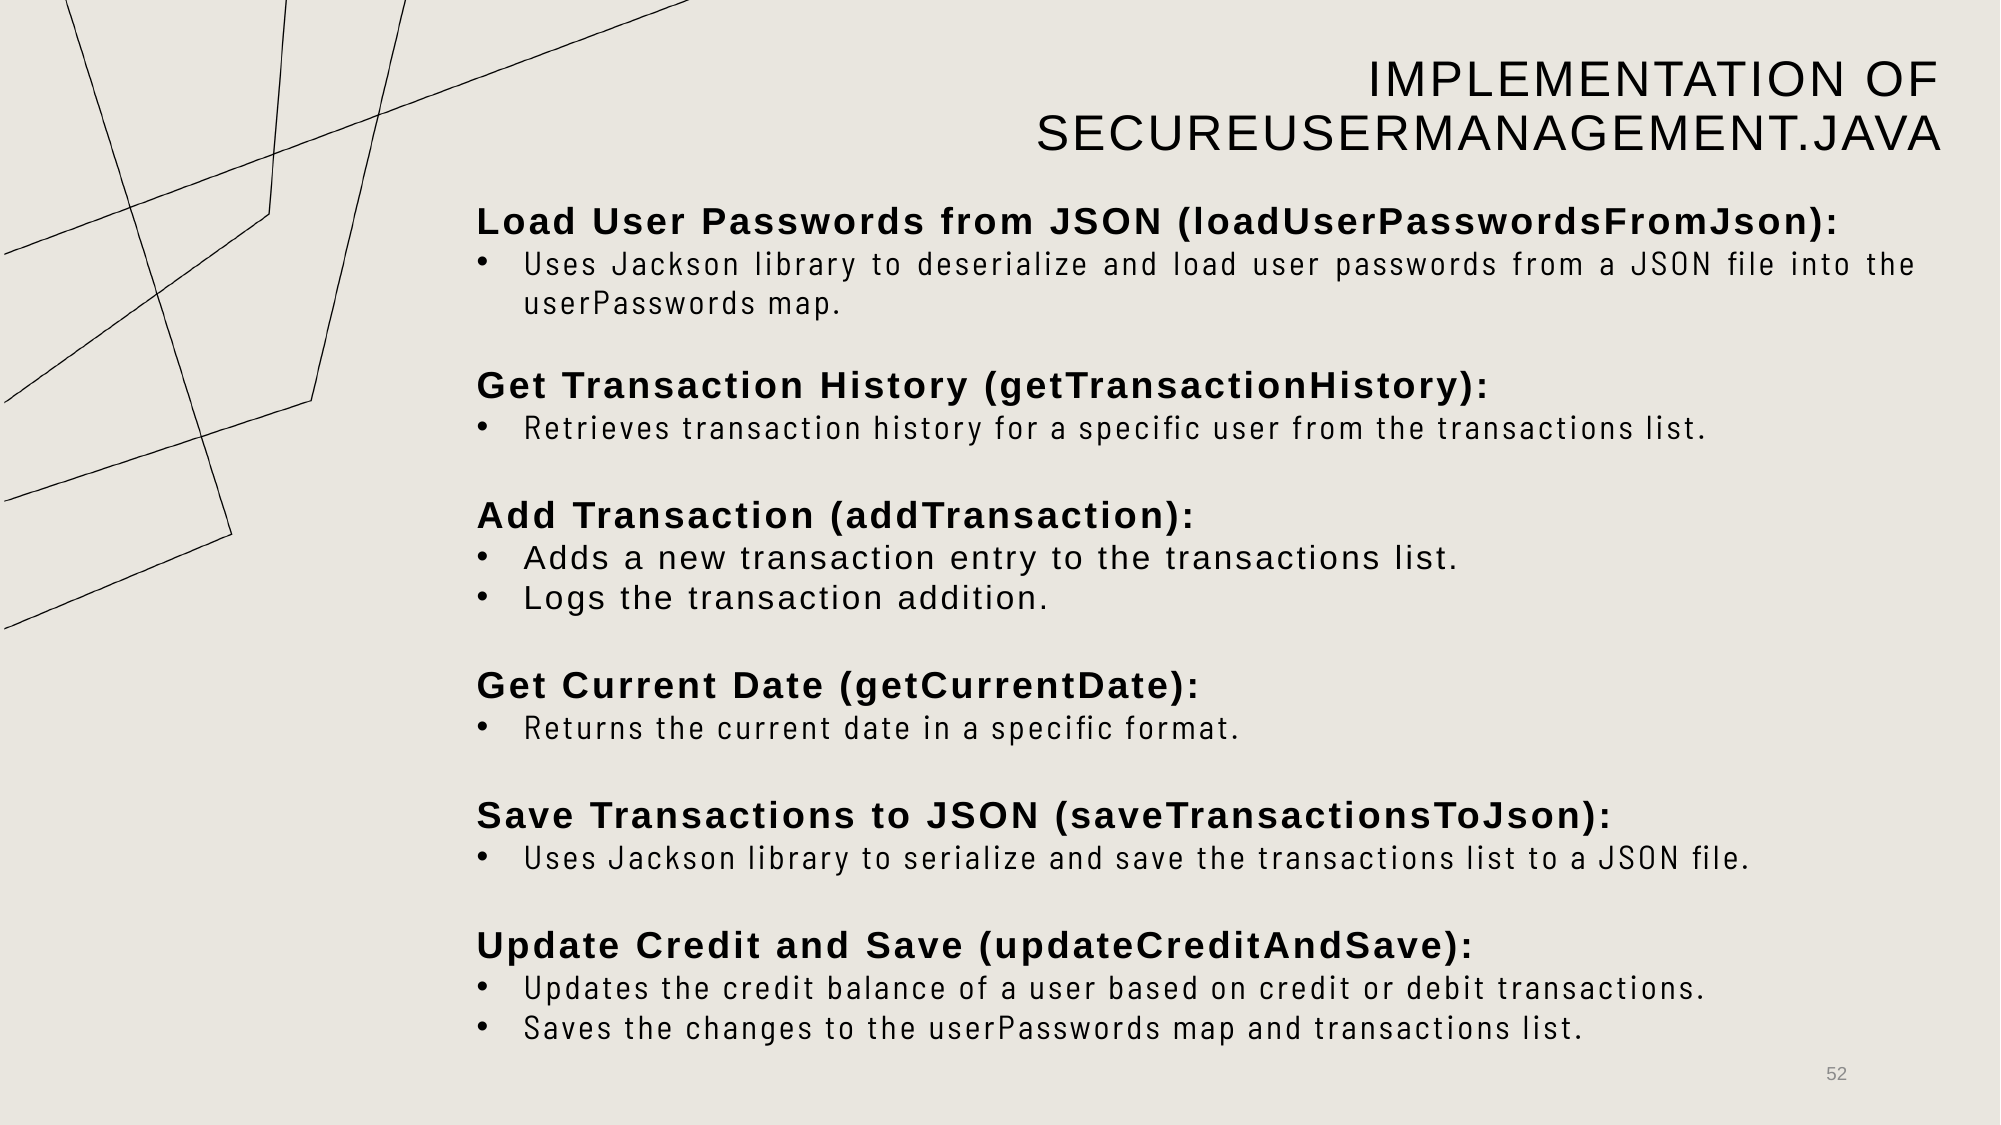

# Implementation of SecureUsermanagement.java
Load User Passwords from JSON (loadUserPasswordsFromJson):
Uses Jackson library to deserialize and load user passwords from a JSON file into the userPasswords map.

Get Transaction History (getTransactionHistory):
Retrieves transaction history for a specific user from the transactions list.

Add Transaction (addTransaction):
Adds a new transaction entry to the transactions list.
Logs the transaction addition.

Get Current Date (getCurrentDate):
Returns the current date in a specific format.

Save Transactions to JSON (saveTransactionsToJson):
Uses Jackson library to serialize and save the transactions list to a JSON file.

Update Credit and Save (updateCreditAndSave):
Updates the credit balance of a user based on credit or debit transactions.
Saves the changes to the userPasswords map and transactions list.
52